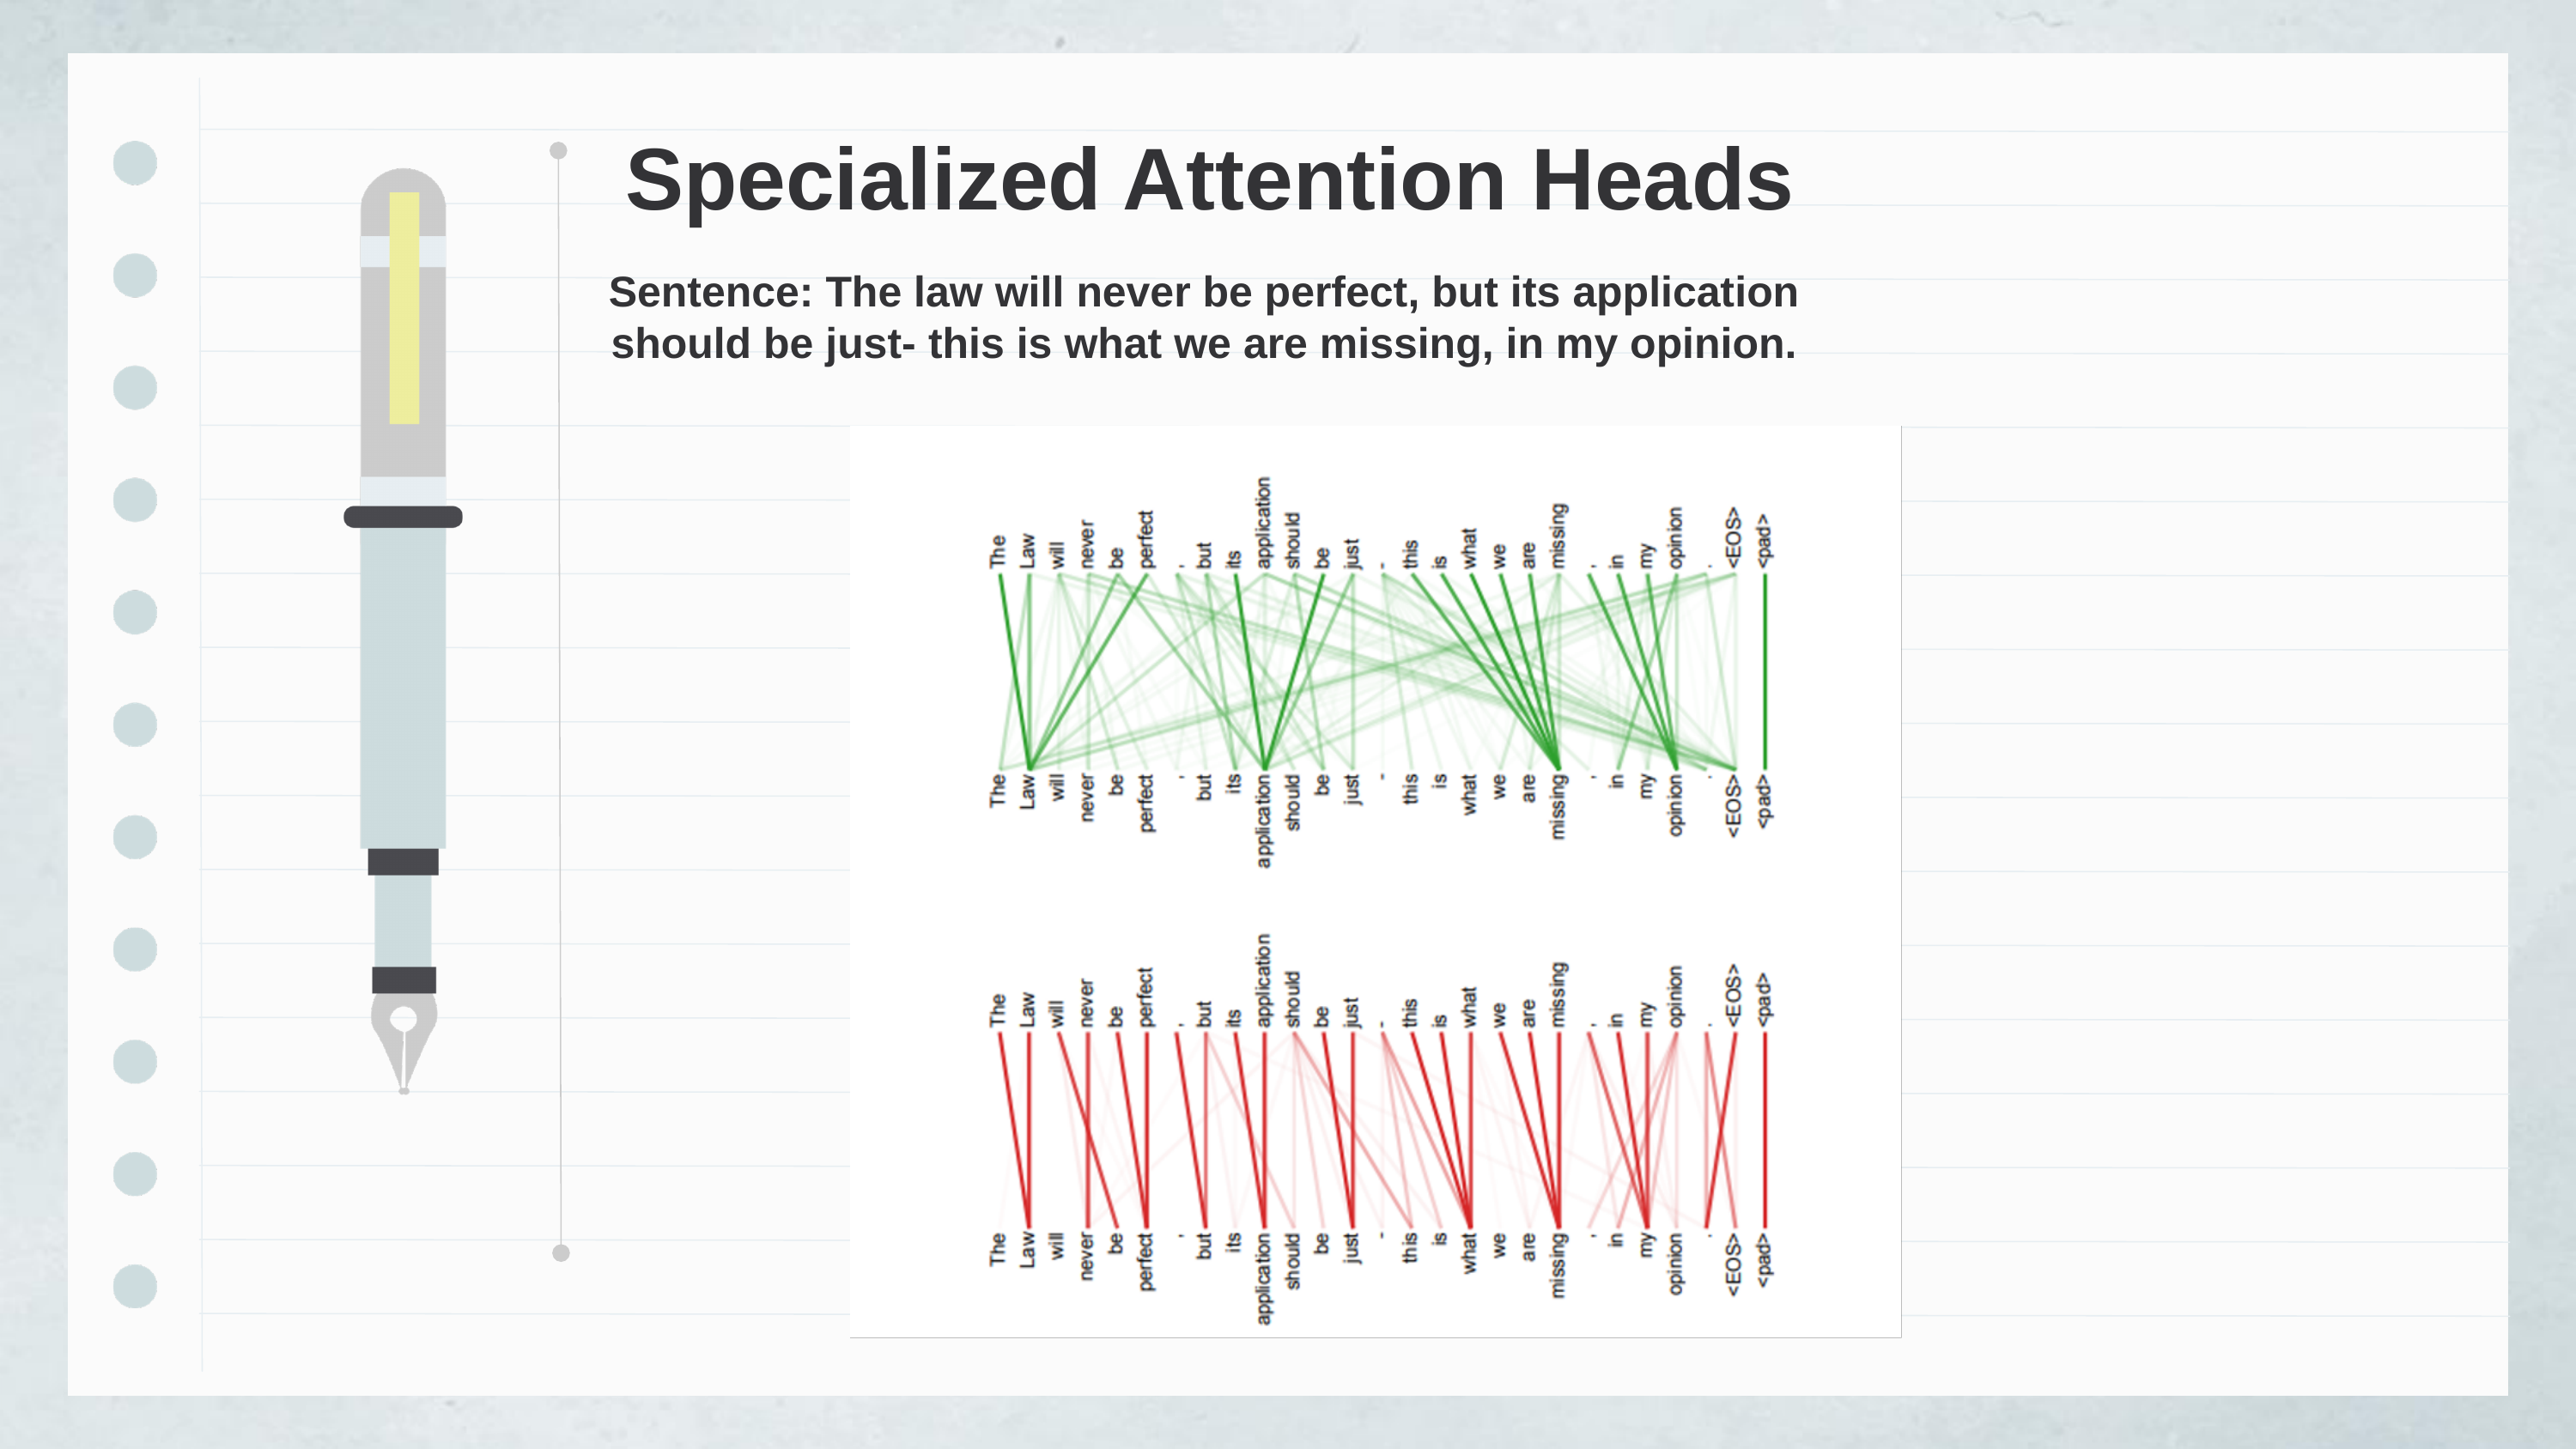

Specialized Attention Heads

Sentence: The law will never be perfect, but its application should be just- this is what we are missing, in my opinion.